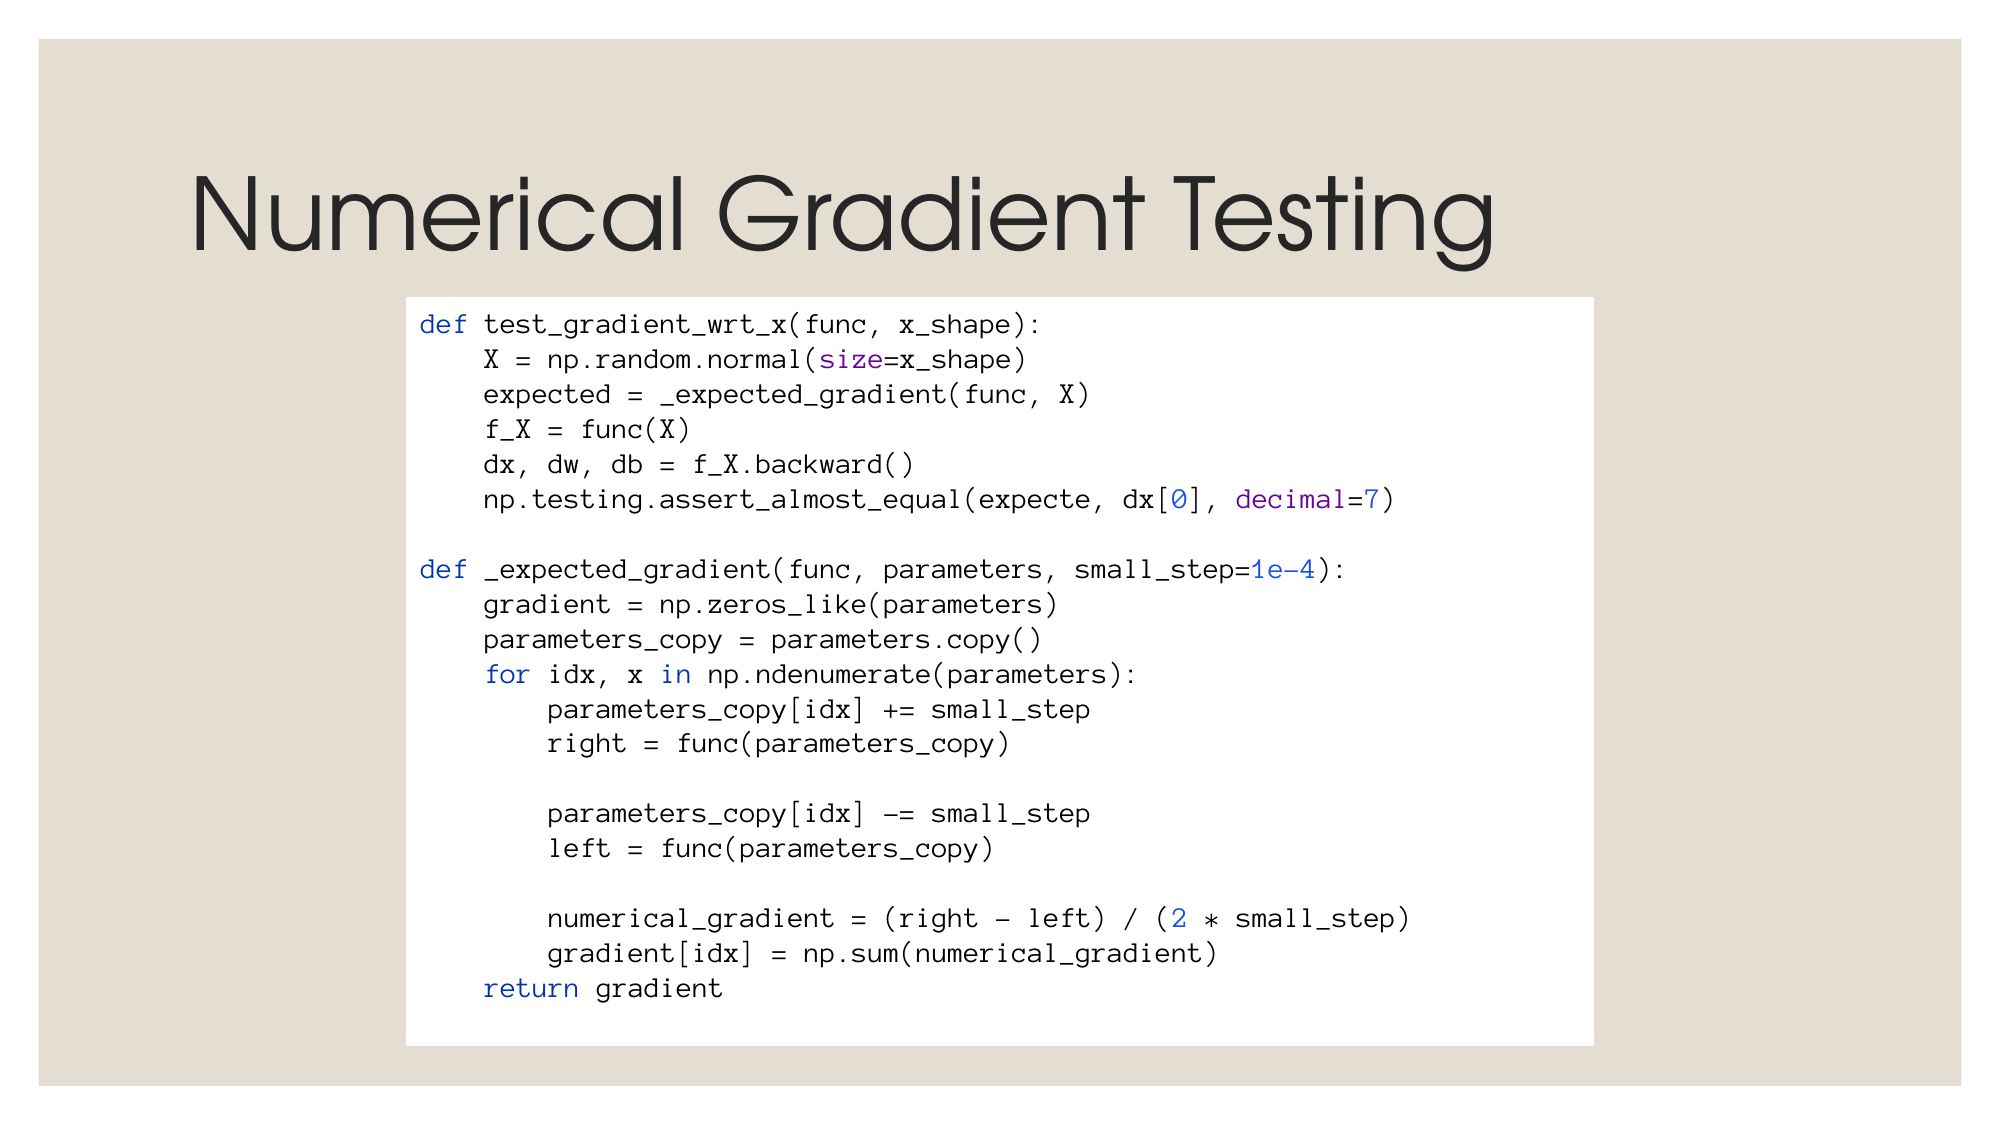

# Numerical Gradient Testing
def test_gradient_wrt_x(func, x_shape):
    X = np.random.normal(size=x_shape)
    expected = _expected_gradient(func, X)
    f_X = func(X)
    dx, dw, db = f_X.backward()
    np.testing.assert_almost_equal(expecte, dx[0], decimal=7)

def _expected_gradient(func, parameters, small_step=1e-4):
    gradient = np.zeros_like(parameters)
    parameters_copy = parameters.copy()
    for idx, x in np.ndenumerate(parameters):
        parameters_copy[idx] += small_step
        right = func(parameters_copy)
        parameters_copy[idx] -= small_step
        left = func(parameters_copy)
        numerical_gradient = (right - left) / (2 * small_step)
        gradient[idx] = np.sum(numerical_gradient)
    return gradient